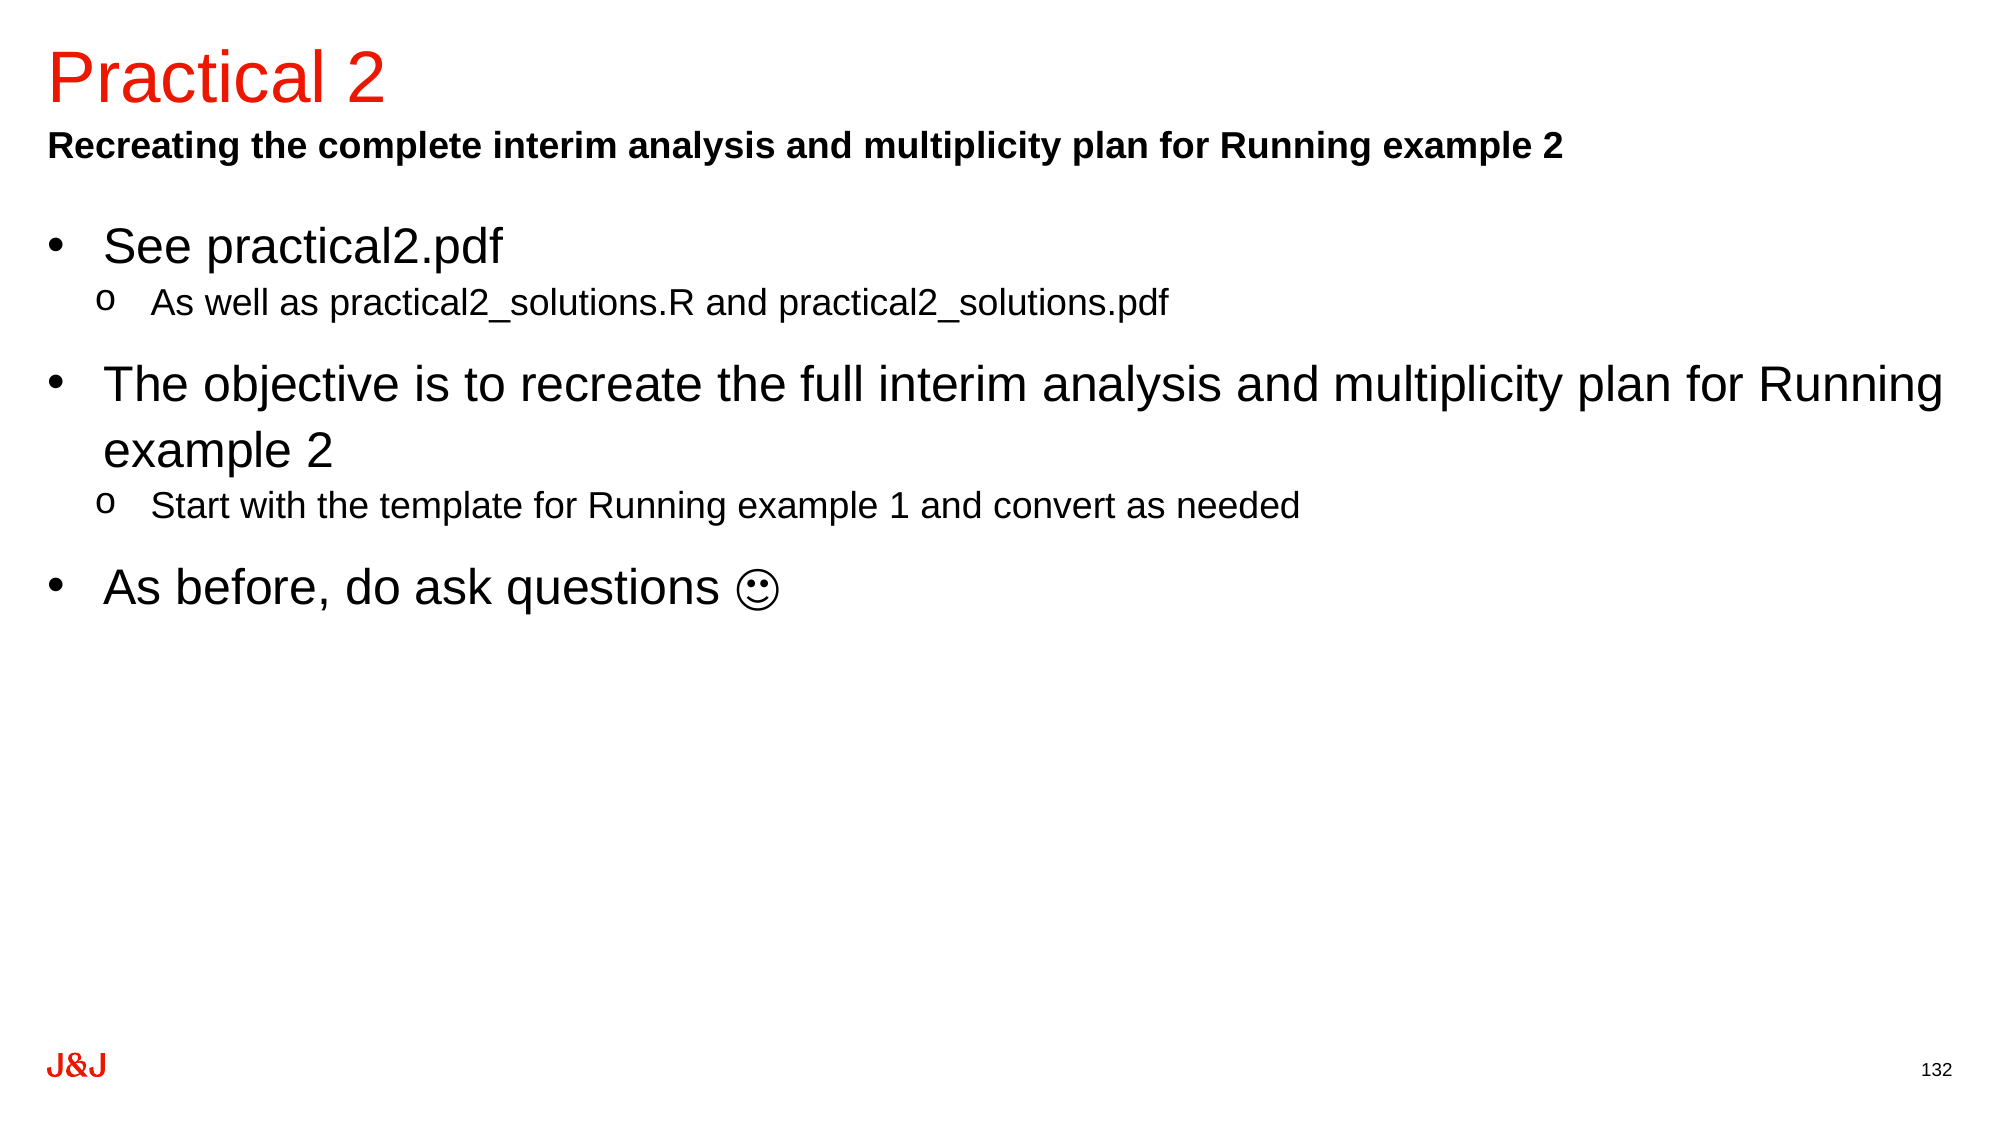

# Practical 2
Recreating the complete interim analysis and multiplicity plan for Running example 2
See practical2.pdf
As well as practical2_solutions.R and practical2_solutions.pdf

The objective is to recreate the full interim analysis and multiplicity plan for Running example 2
Start with the template for Running example 1 and convert as needed

As before, do ask questions 🙂
132